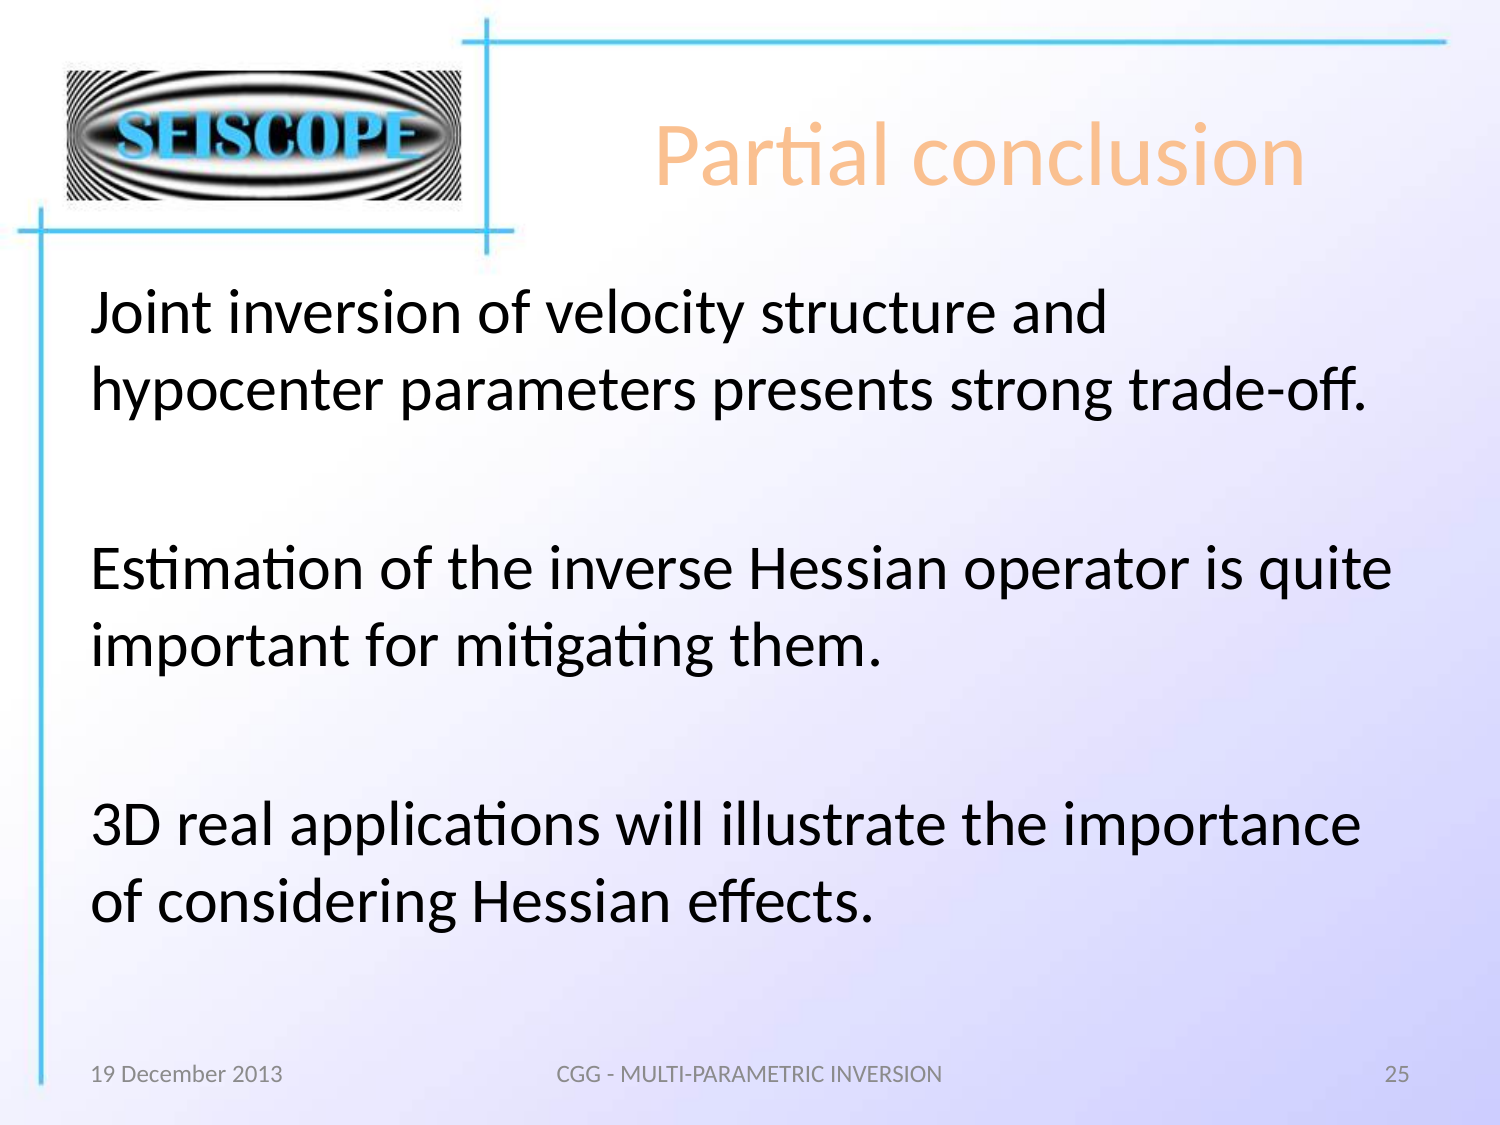

# Partial conclusion
Joint inversion of velocity structure and hypocenter parameters presents strong trade-off.

Estimation of the inverse Hessian operator is quite important for mitigating them.

3D real applications will illustrate the importance of considering Hessian effects.
19 December 2013
CGG - MULTI-PARAMETRIC INVERSION
25